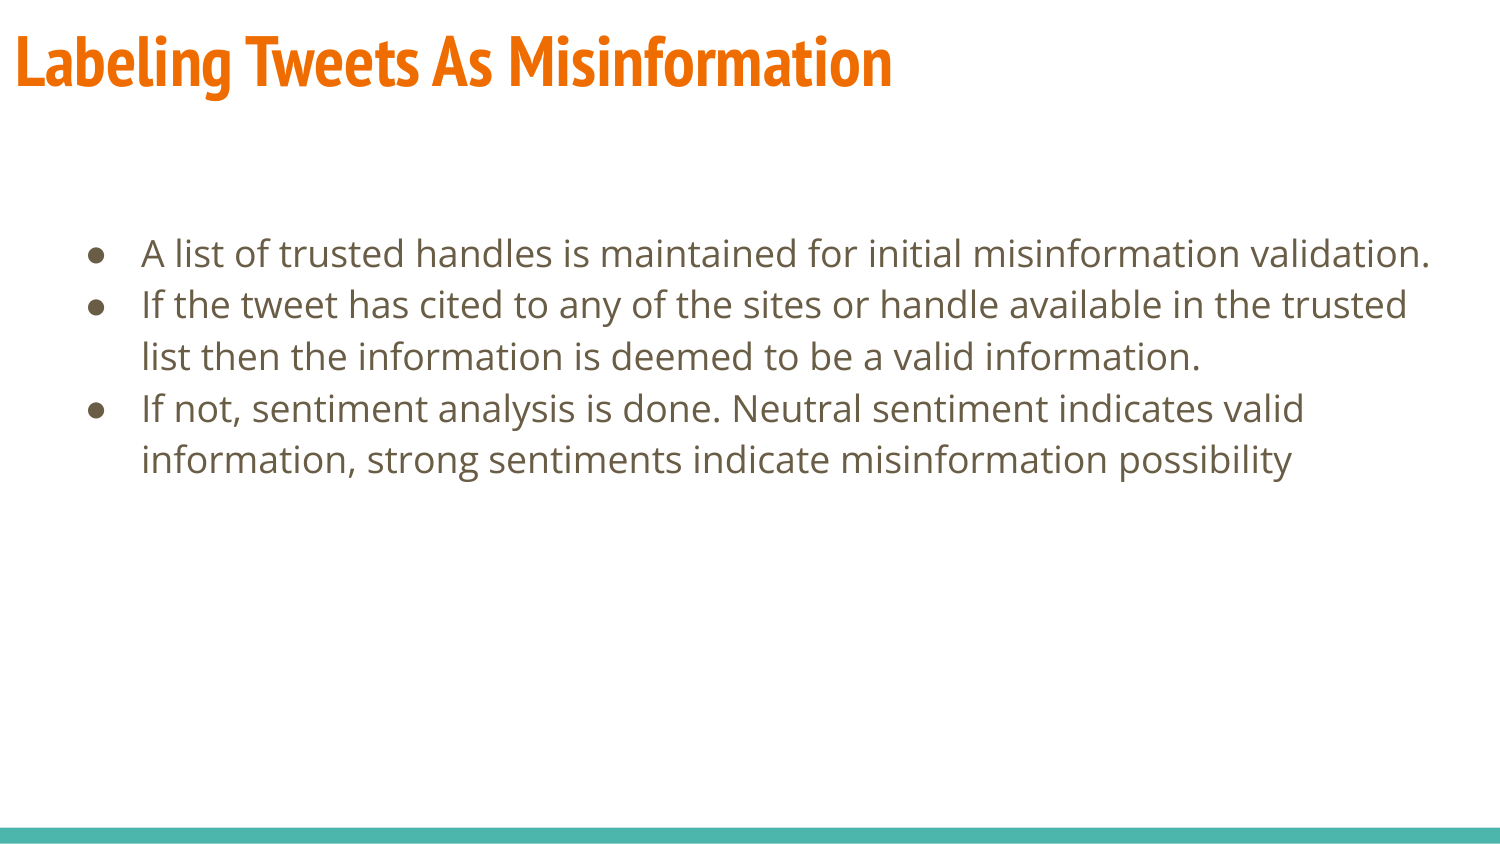

# Labeling Tweets As Misinformation
A list of trusted handles is maintained for initial misinformation validation.
If the tweet has cited to any of the sites or handle available in the trusted list then the information is deemed to be a valid information.
If not, sentiment analysis is done. Neutral sentiment indicates valid information, strong sentiments indicate misinformation possibility